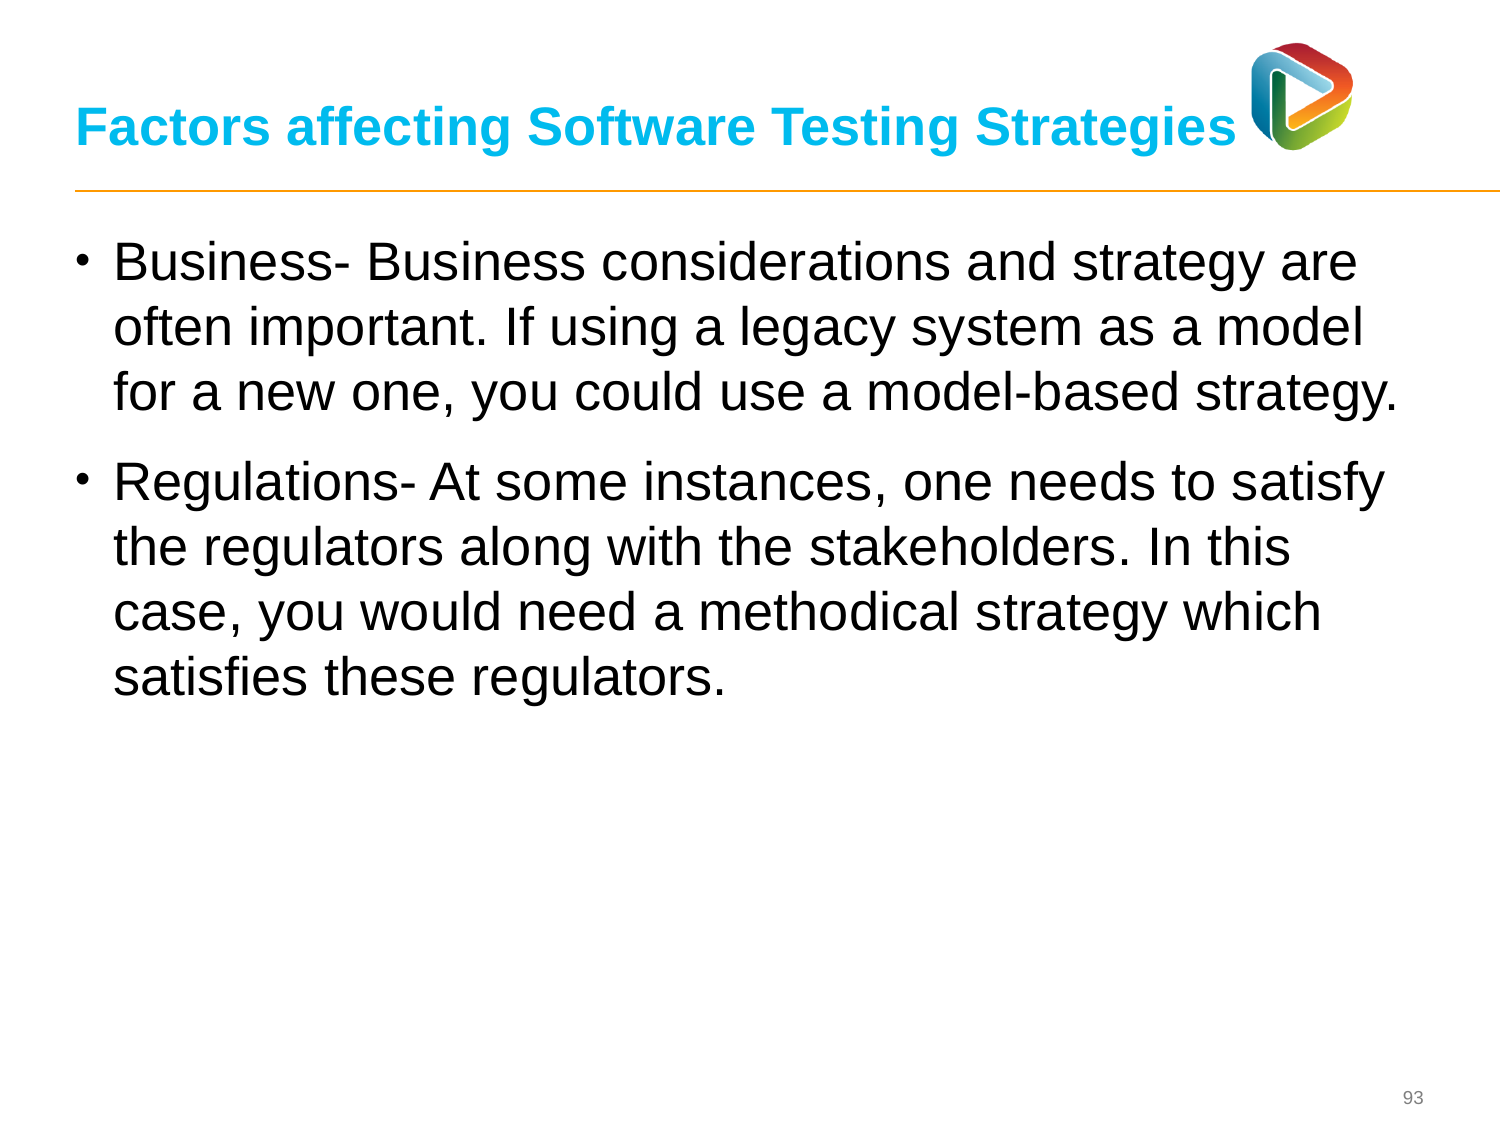

# Factors affecting Software Testing Strategies
Business- Business considerations and strategy are often important. If using a legacy system as a model for a new one, you could use a model-based strategy.
Regulations- At some instances, one needs to satisfy the regulators along with the stakeholders. In this case, you would need a methodical strategy which satisfies these regulators.